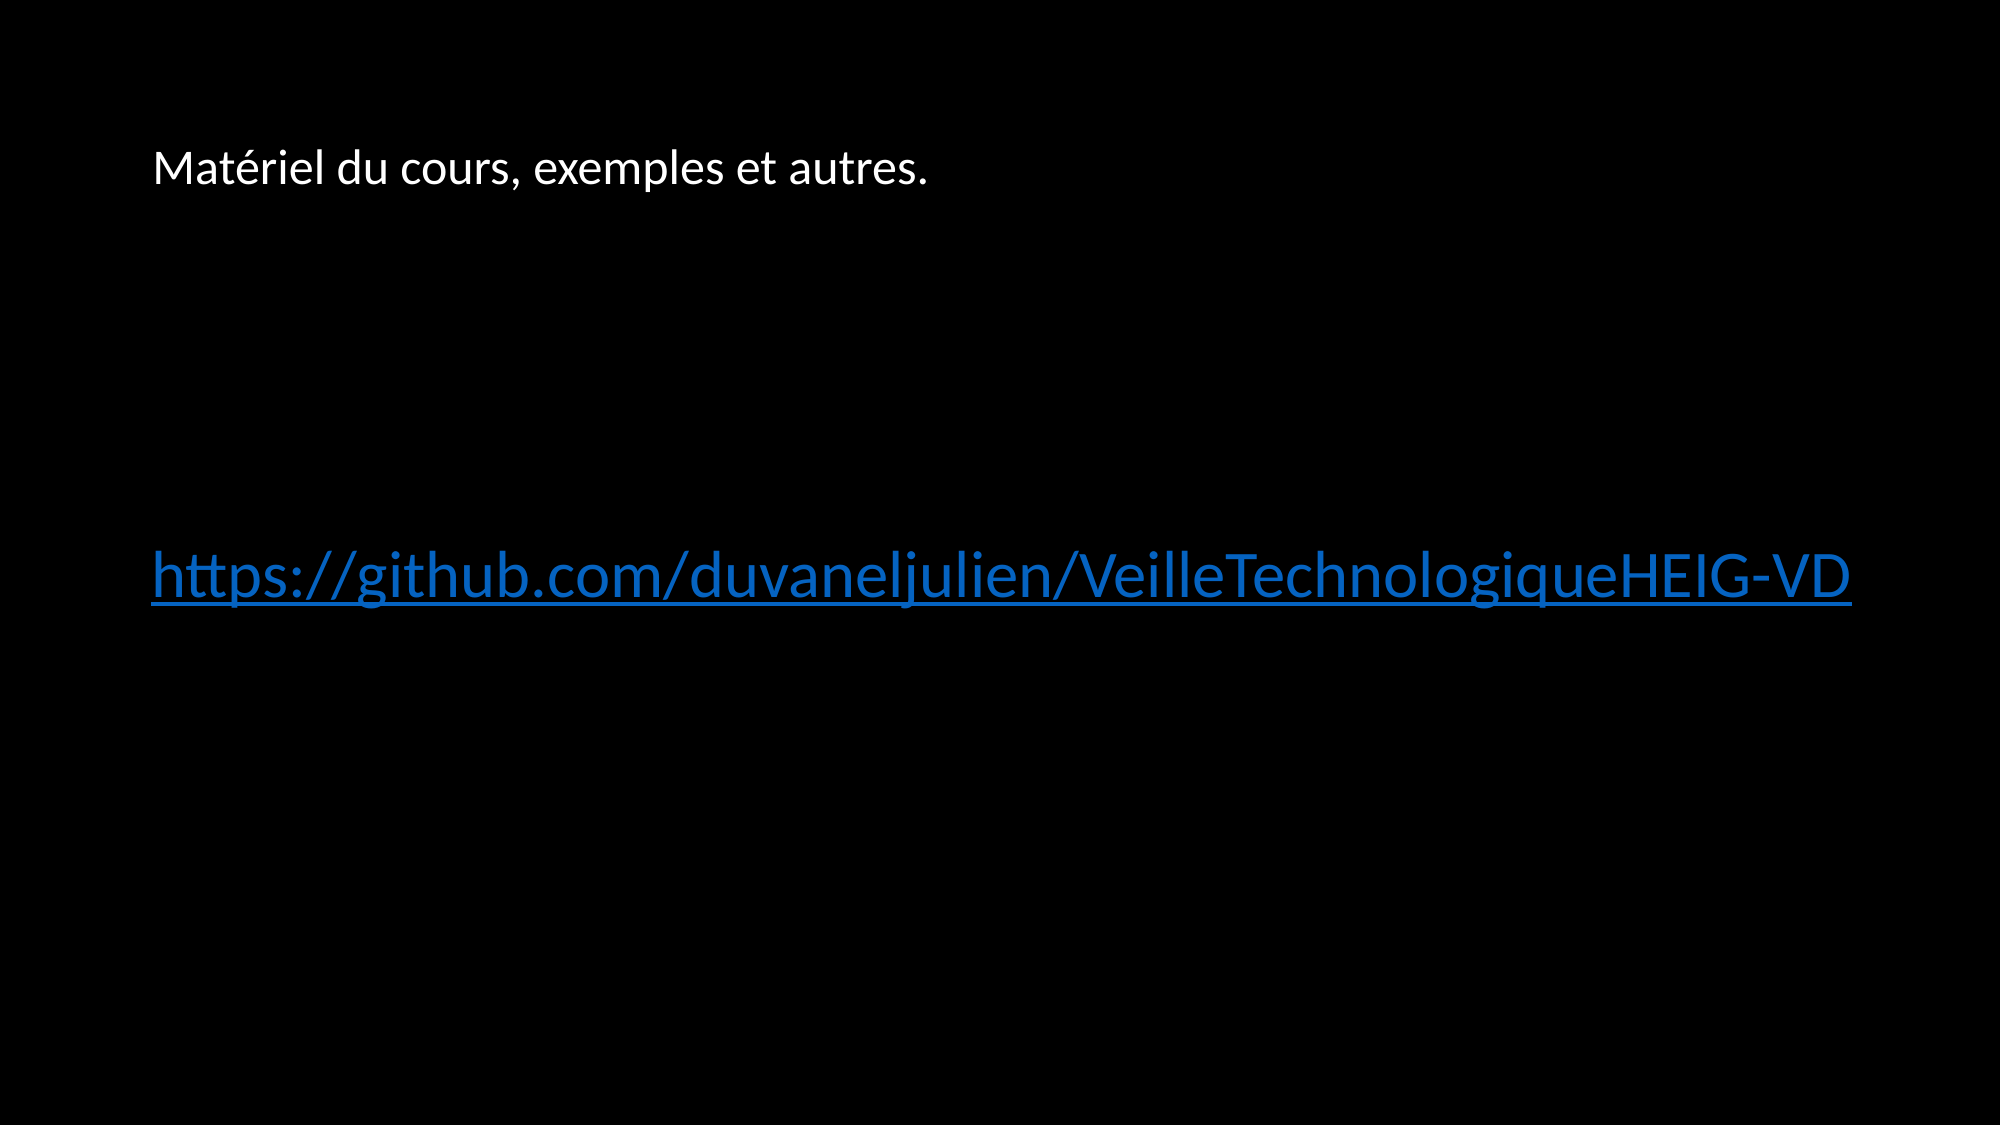

# Matériel du cours, exemples et autres.
https://github.com/duvaneljulien/VeilleTechnologiqueHEIG-VD